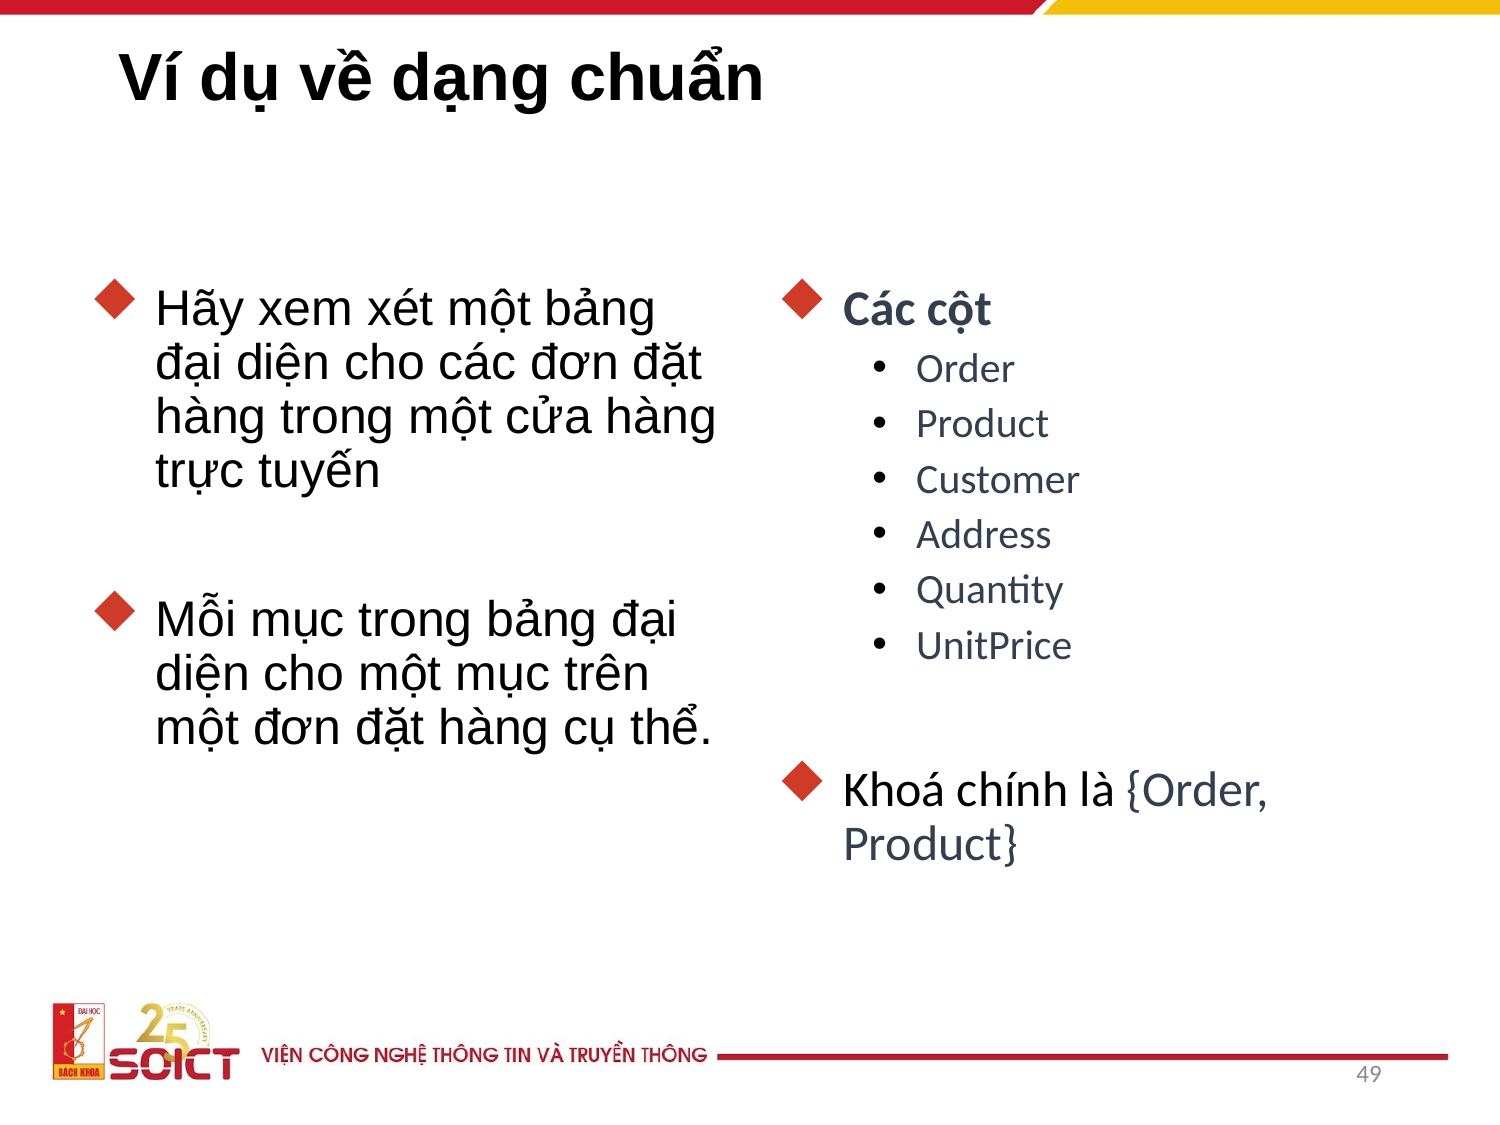

# Ví dụ về dạng chuẩn
Hãy xem xét một bảng đại diện cho các đơn đặt hàng trong một cửa hàng trực tuyến

Mỗi mục trong bảng đại diện cho một mục trên một đơn đặt hàng cụ thể.
Các cột
Order
Product
Customer
Address
Quantity
UnitPrice

Khoá chính là {Order, Product}
49